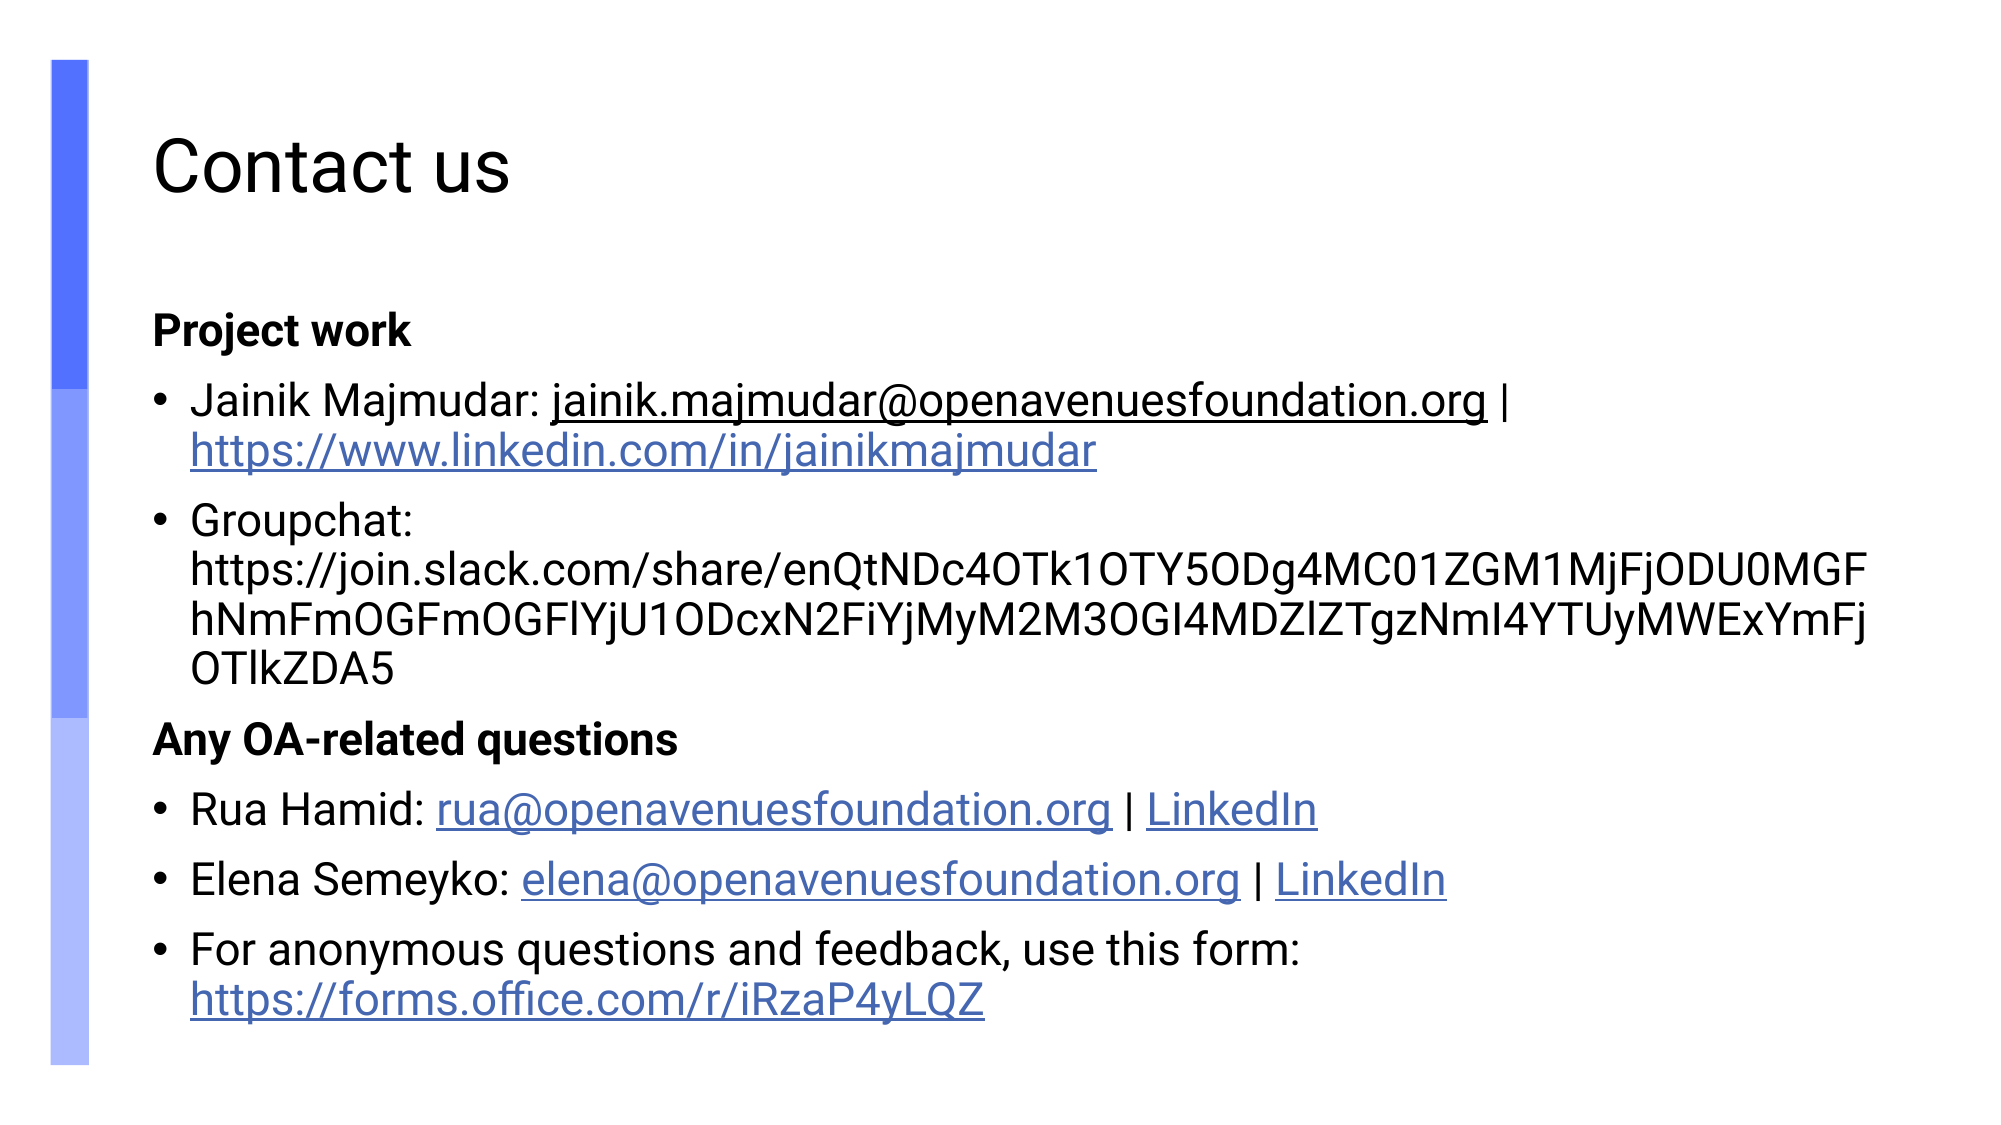

# Contact us
Project work
Jainik Majmudar: jainik.majmudar@openavenuesfoundation.org | https://www.linkedin.com/in/jainikmajmudar
Groupchat:  https://join.slack.com/share/enQtNDc4OTk1OTY5ODg4MC01ZGM1MjFjODU0MGFhNmFmOGFmOGFlYjU1ODcxN2FiYjMyM2M3OGI4MDZlZTgzNmI4YTUyMWExYmFjOTlkZDA5
Any OA-related questions
Rua Hamid: rua@openavenuesfoundation.org | LinkedIn
Elena Semeyko: elena@openavenuesfoundation.org | LinkedIn
For anonymous questions and feedback, use this form: https://forms.office.com/r/iRzaP4yLQZ